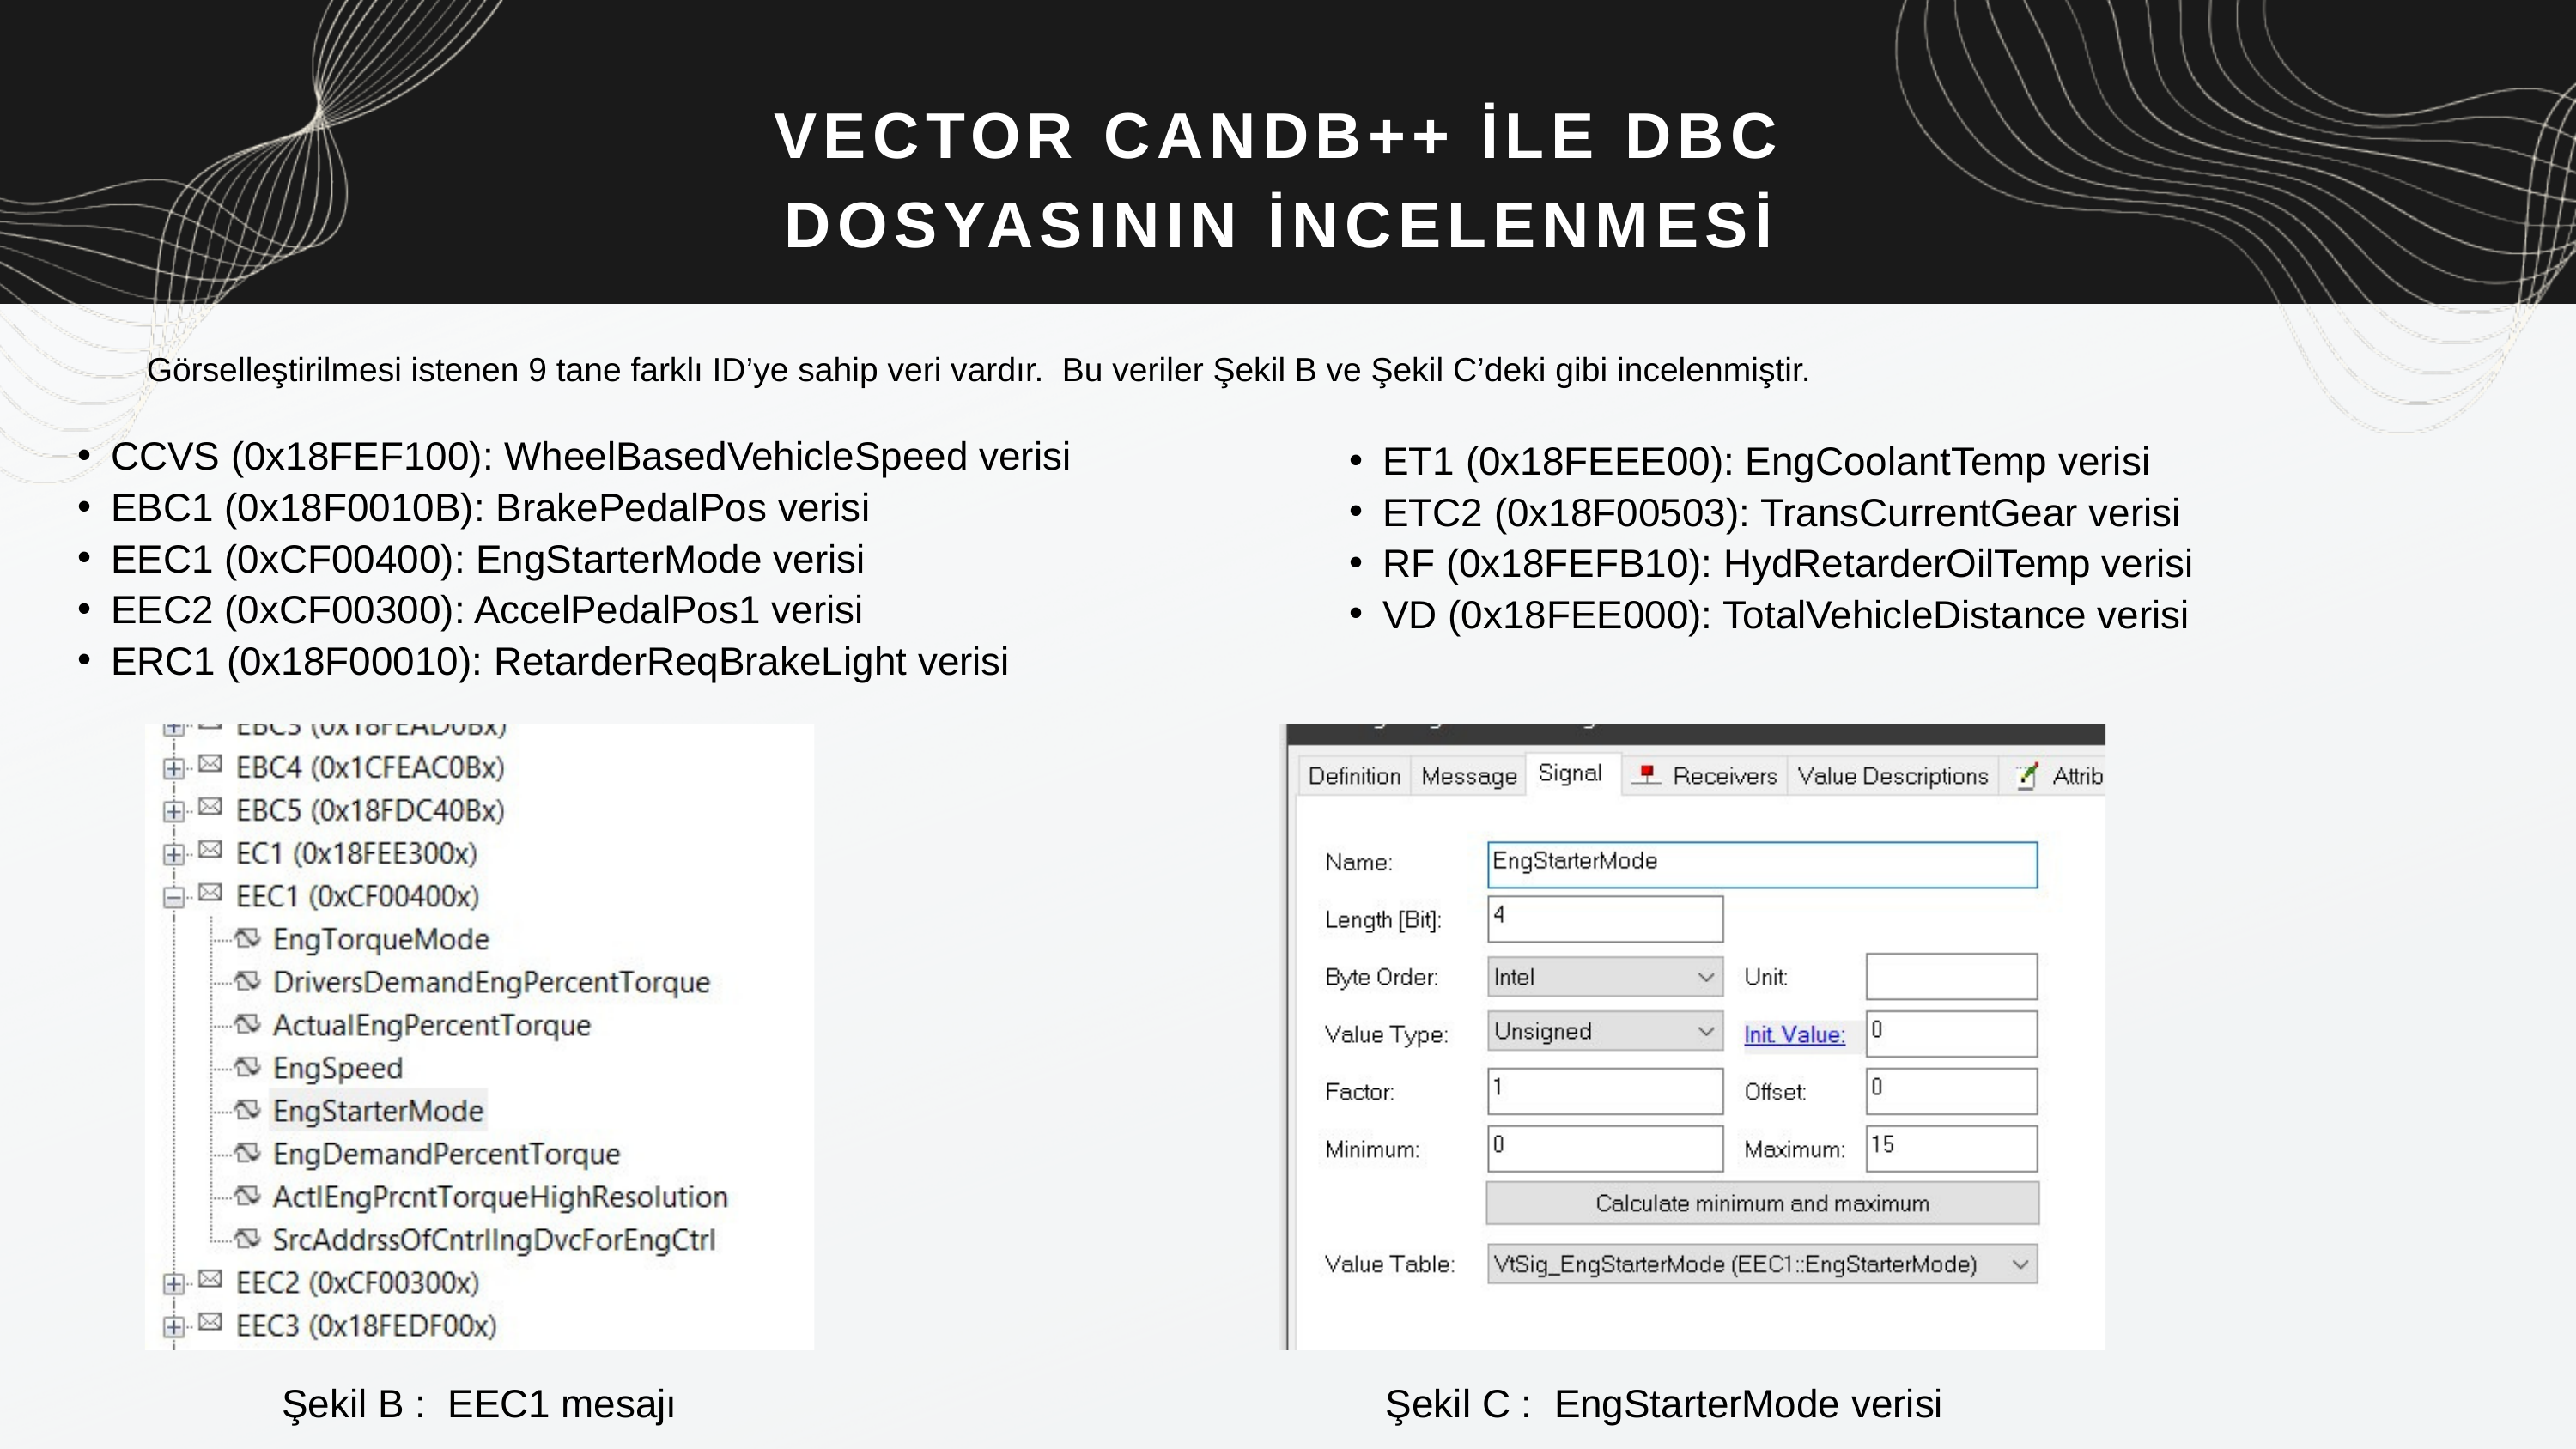

VECTOR CANDB++ İLE DBC DOSYASININ İNCELENMESİ
Görselleştirilmesi istenen 9 tane farklı ID’ye sahip veri vardır.  Bu veriler Şekil B ve Şekil C’deki gibi incelenmiştir.
CCVS (0x18FEF100): WheelBasedVehicleSpeed verisi
EBC1 (0x18F0010B): BrakePedalPos verisi
EEC1 (0xCF00400): EngStarterMode verisi
EEC2 (0xCF00300): AccelPedalPos1 verisi
ERC1 (0x18F00010): RetarderReqBrakeLight verisi
ET1 (0x18FEEE00): EngCoolantTemp verisi
ETC2 (0x18F00503): TransCurrentGear verisi
RF (0x18FEFB10): HydRetarderOilTemp verisi
VD (0x18FEE000): TotalVehicleDistance verisi

Şekil B :  EEC1 mesajı
Şekil C :  EngStarterMode verisi